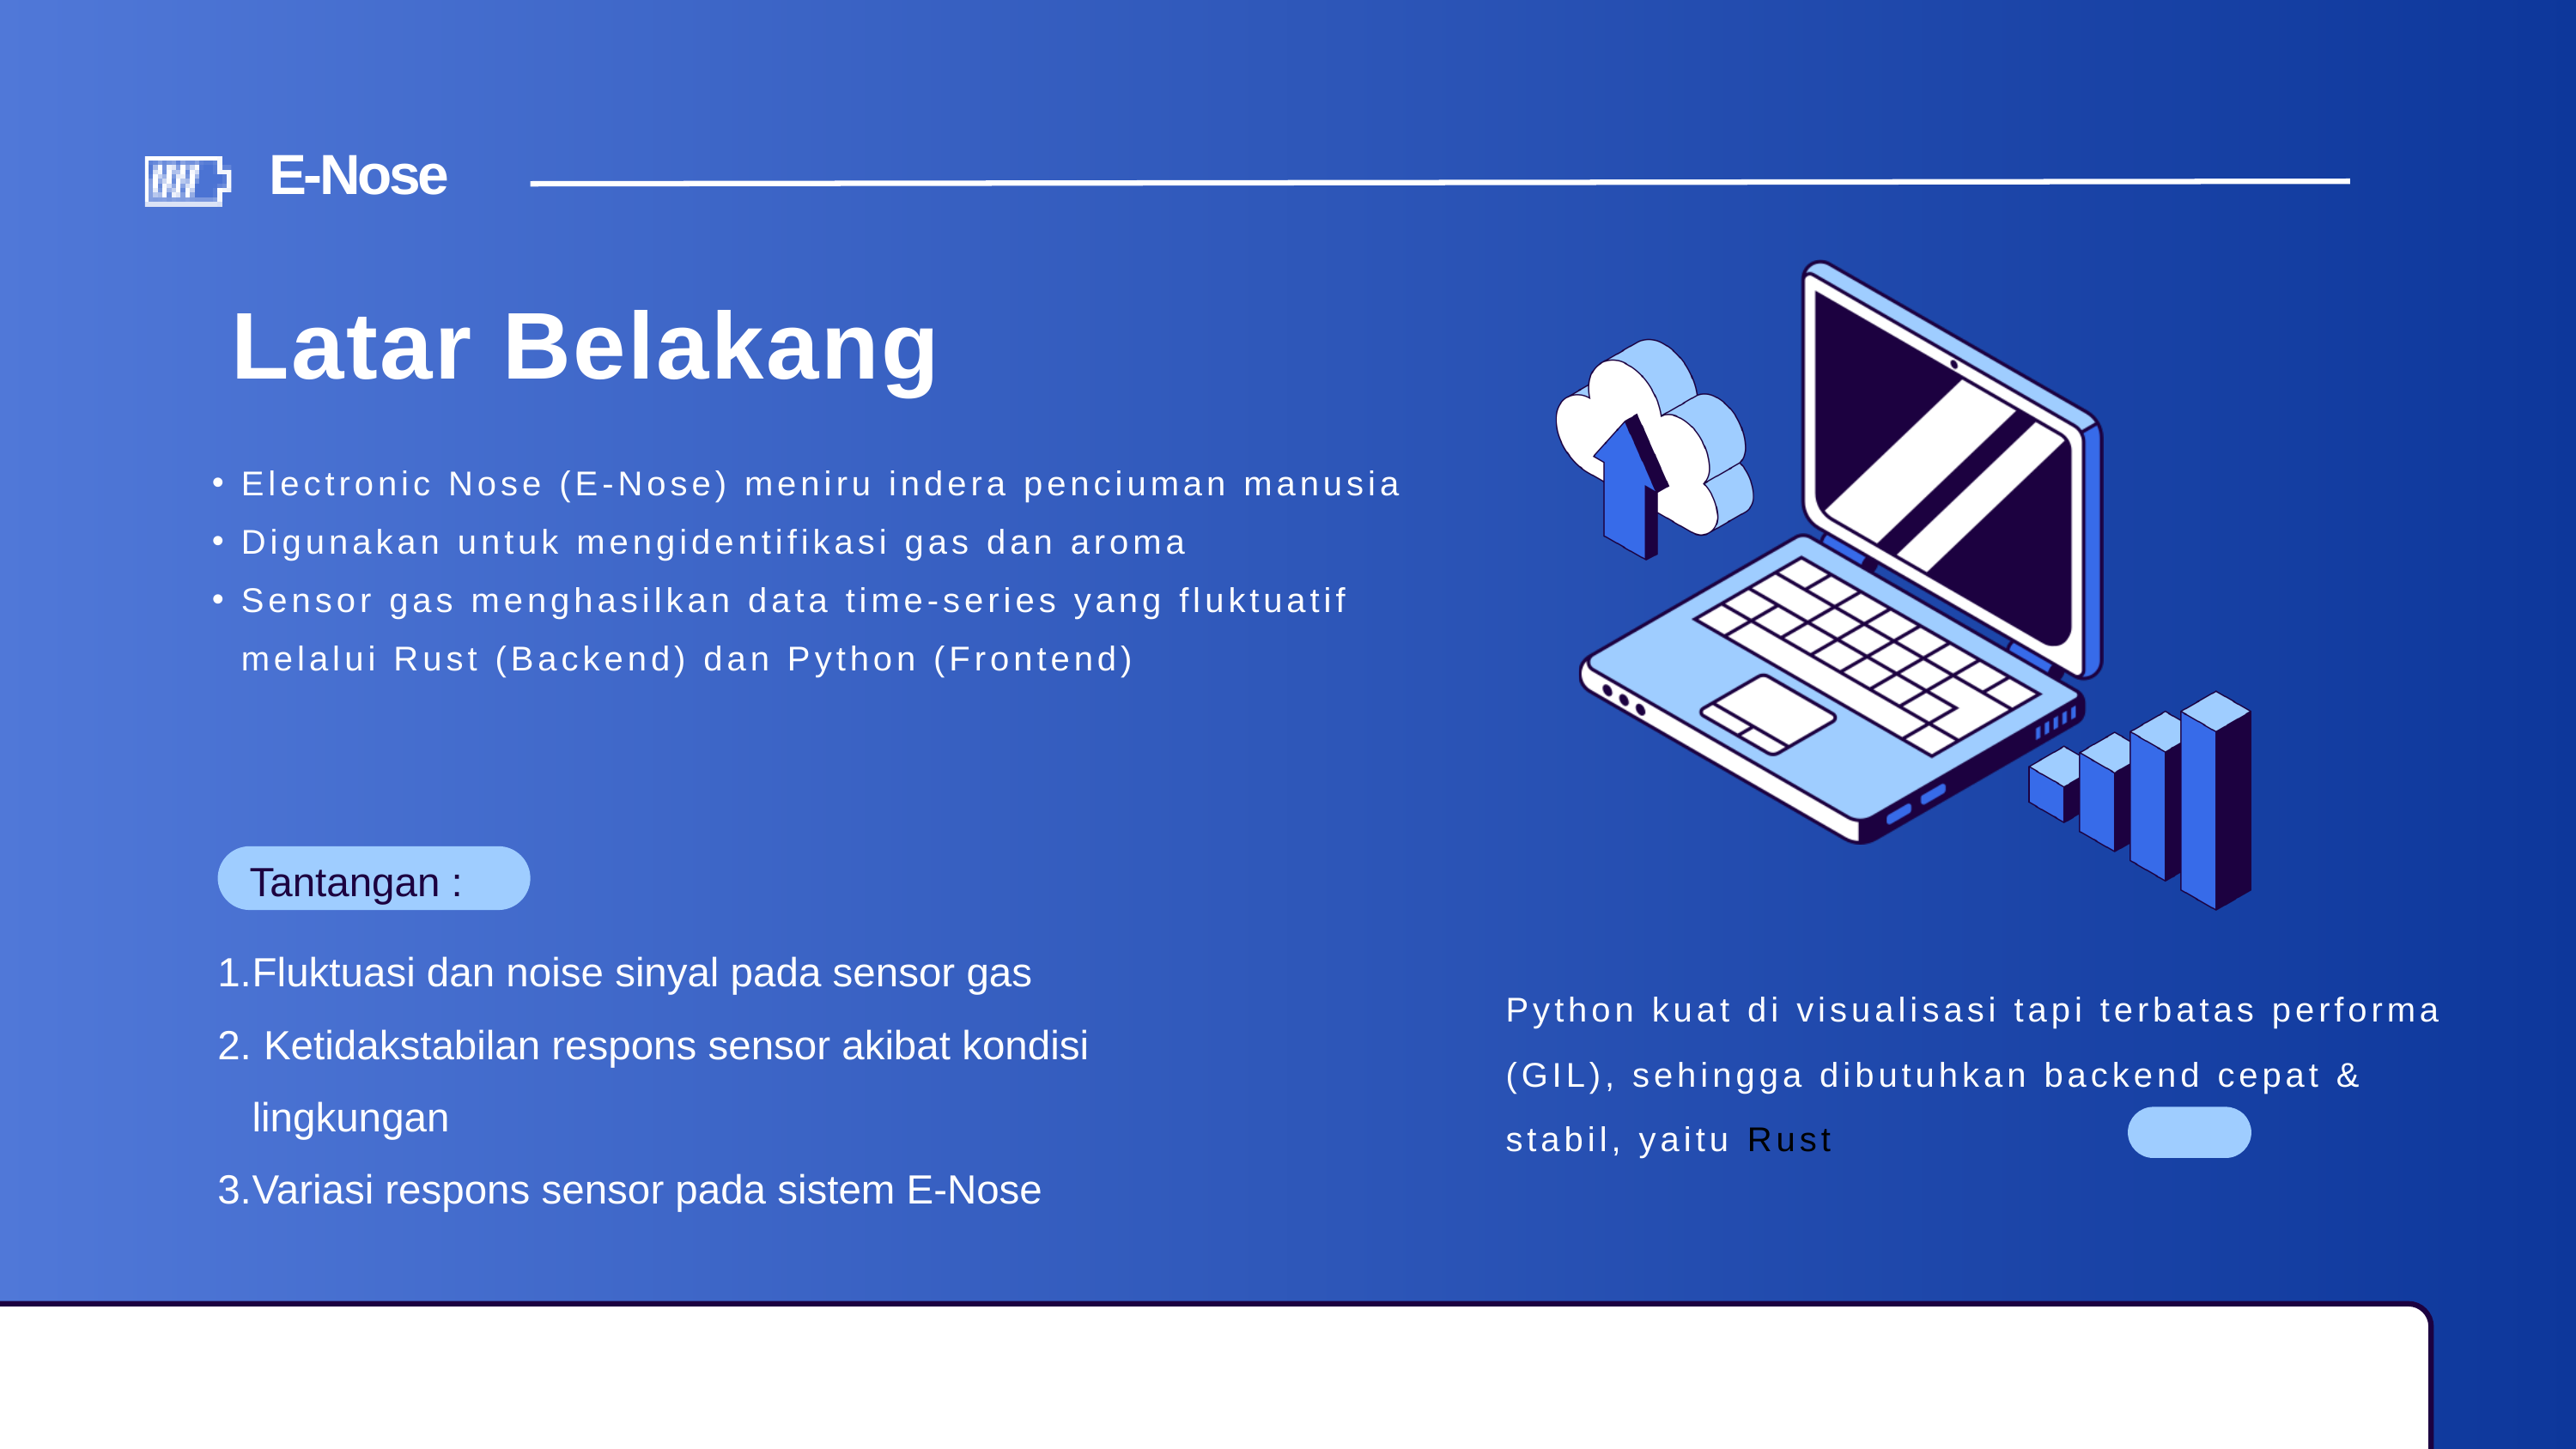

E-Nose

Latar Belakang
Electronic Nose (E-Nose) meniru indera penciuman manusia
Digunakan untuk mengidentifikasi gas dan aroma
Sensor gas menghasilkan data time-series yang fluktuatif melalui Rust (Backend) dan Python (Frontend)

Tantangan :

Fluktuasi dan noise sinyal pada sensor gas
 Ketidakstabilan respons sensor akibat kondisi lingkungan
Variasi respons sensor pada sistem E-Nose
Python kuat di visualisasi tapi terbatas performa (GIL), sehingga dibutuhkan backend cepat & stabil, yaitu Rust